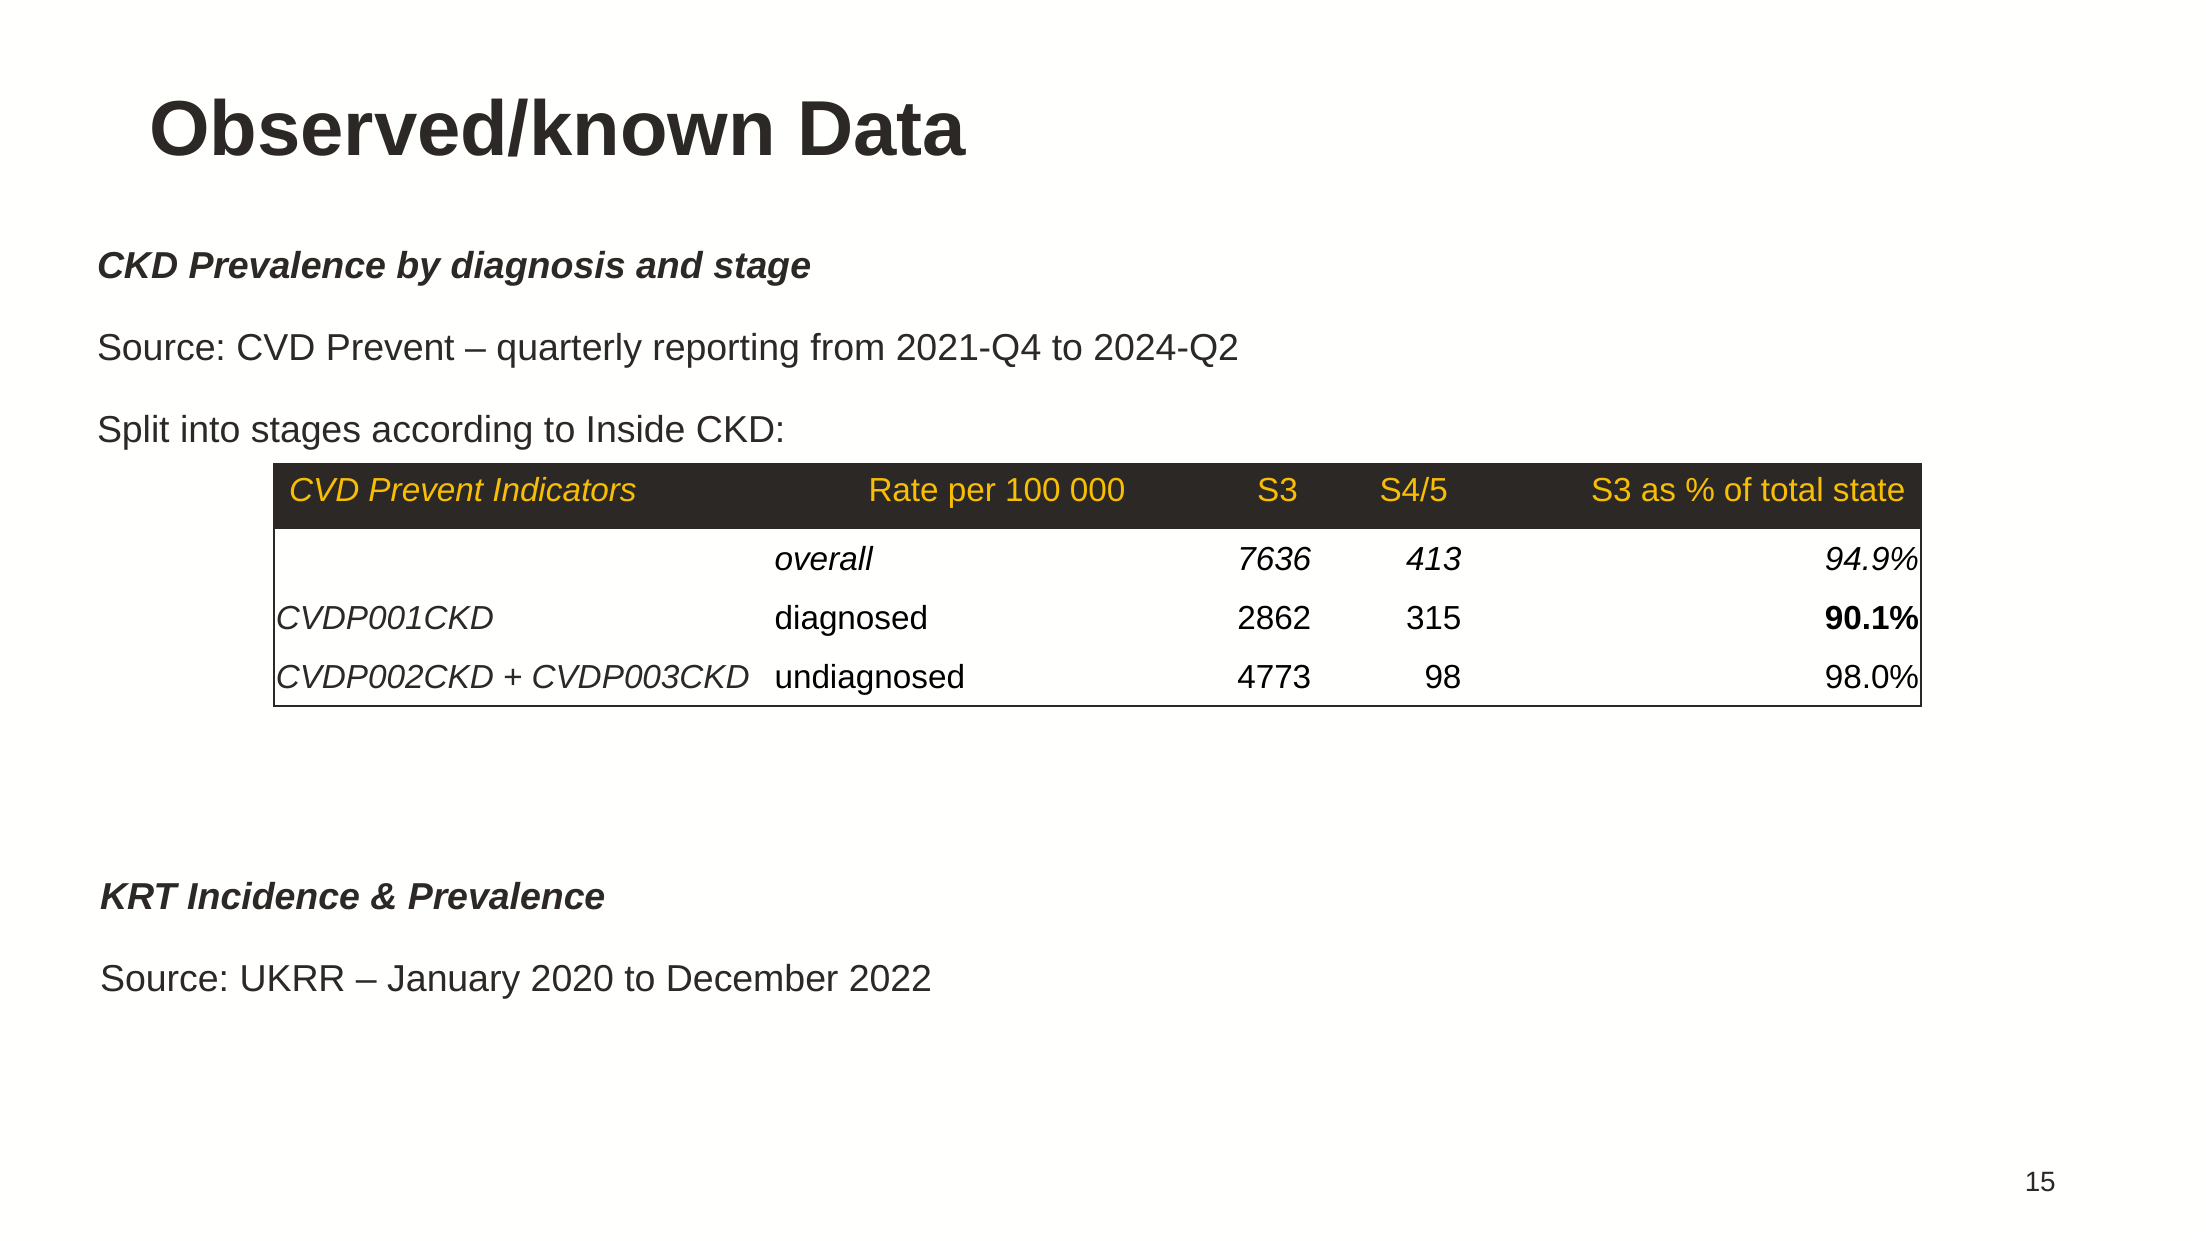

# Observed/known Data
CKD Prevalence by diagnosis and stage
Source: CVD Prevent – quarterly reporting from 2021-Q4 to 2024-Q2
Split into stages according to Inside CKD:
| CVD Prevent Indicators | Rate per 100 000 | S3 | S4/5 | S3 as % of total state |
| --- | --- | --- | --- | --- |
|  | overall | 7636 | 413 | 94.9% |
| CVDP001CKD | diagnosed | 2862 | 315 | 90.1% |
| CVDP002CKD + CVDP003CKD | undiagnosed | 4773 | 98 | 98.0% |
KRT Incidence & Prevalence
Source: UKRR – January 2020 to December 2022
15